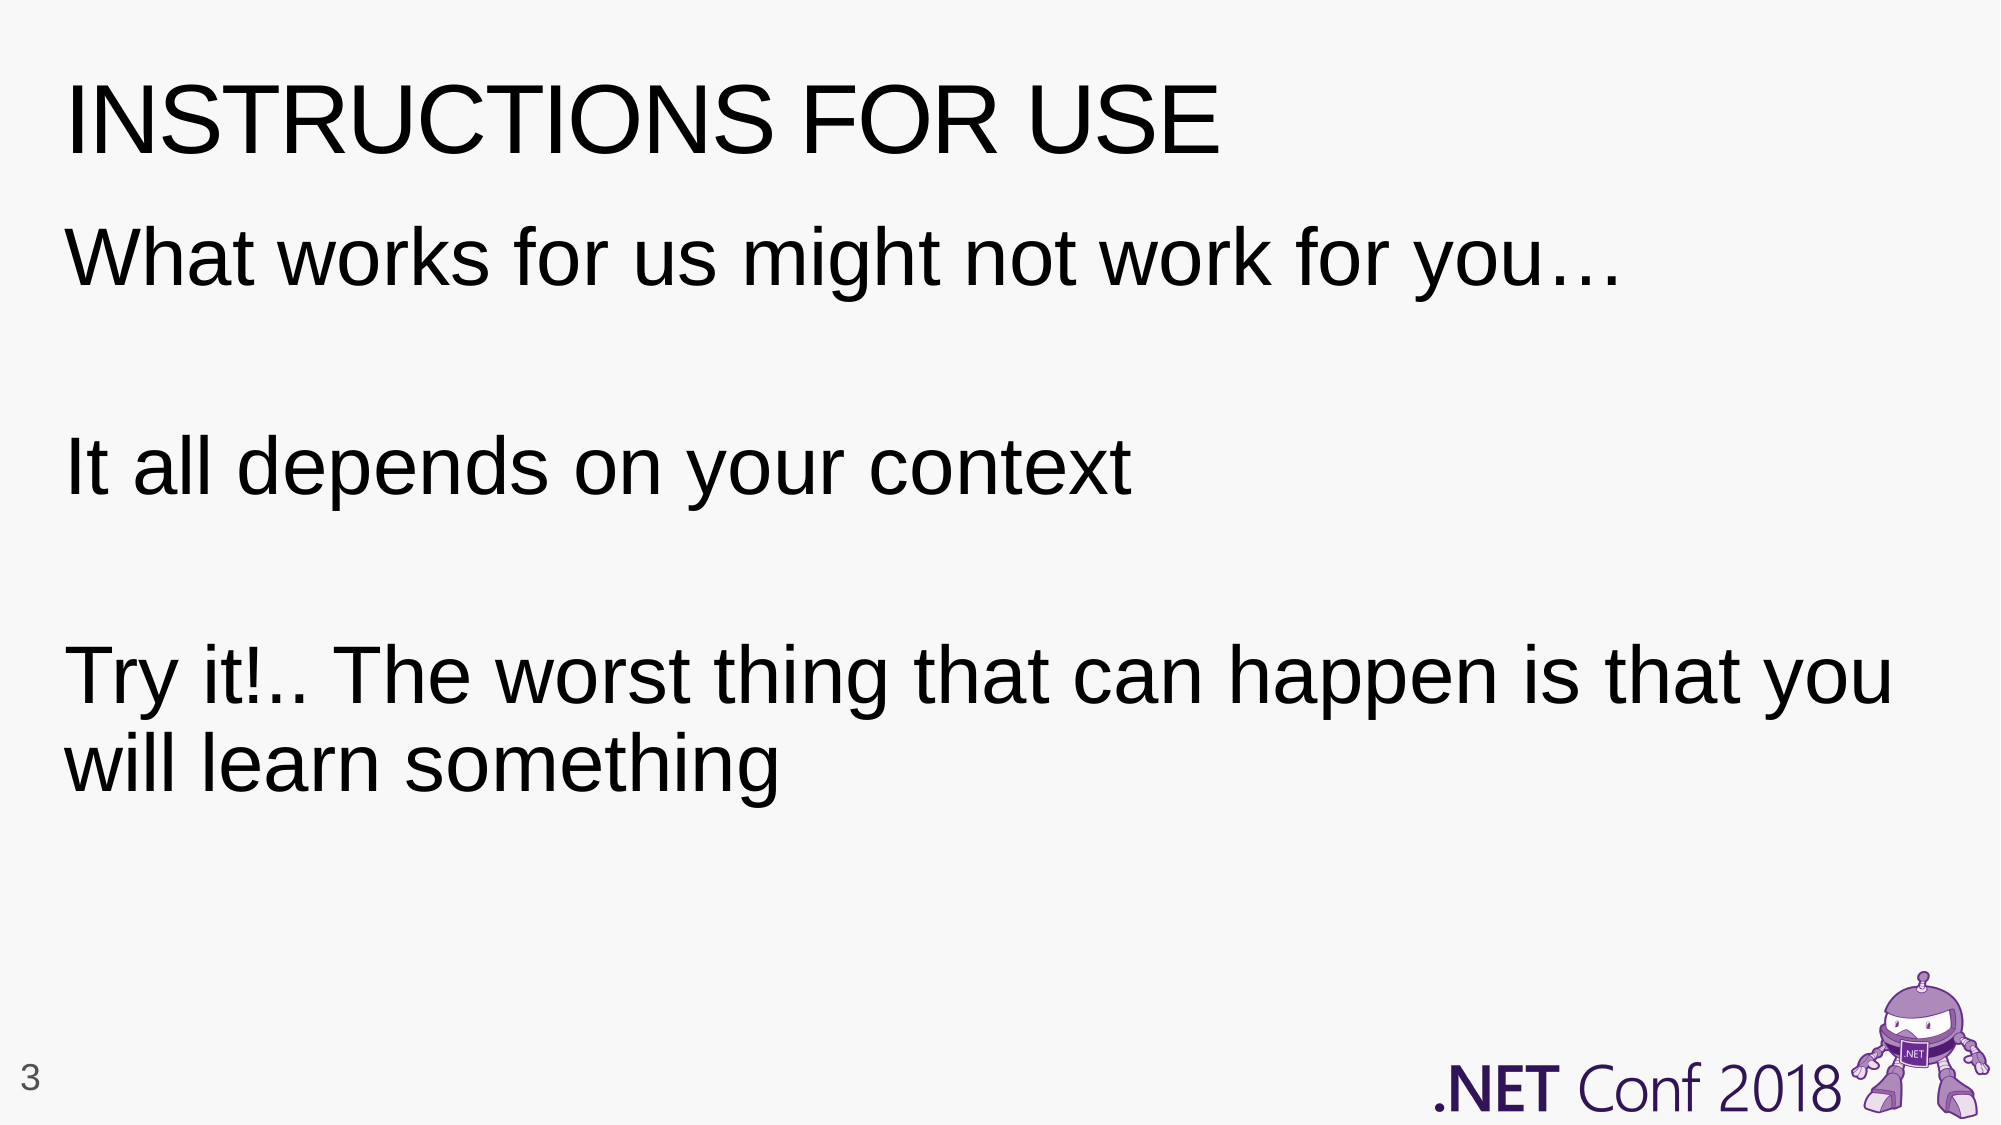

# INSTRUCTIONS FOR USE
What works for us might not work for you…

It all depends on your context

Try it!.. The worst thing that can happen is that you will learn something
3